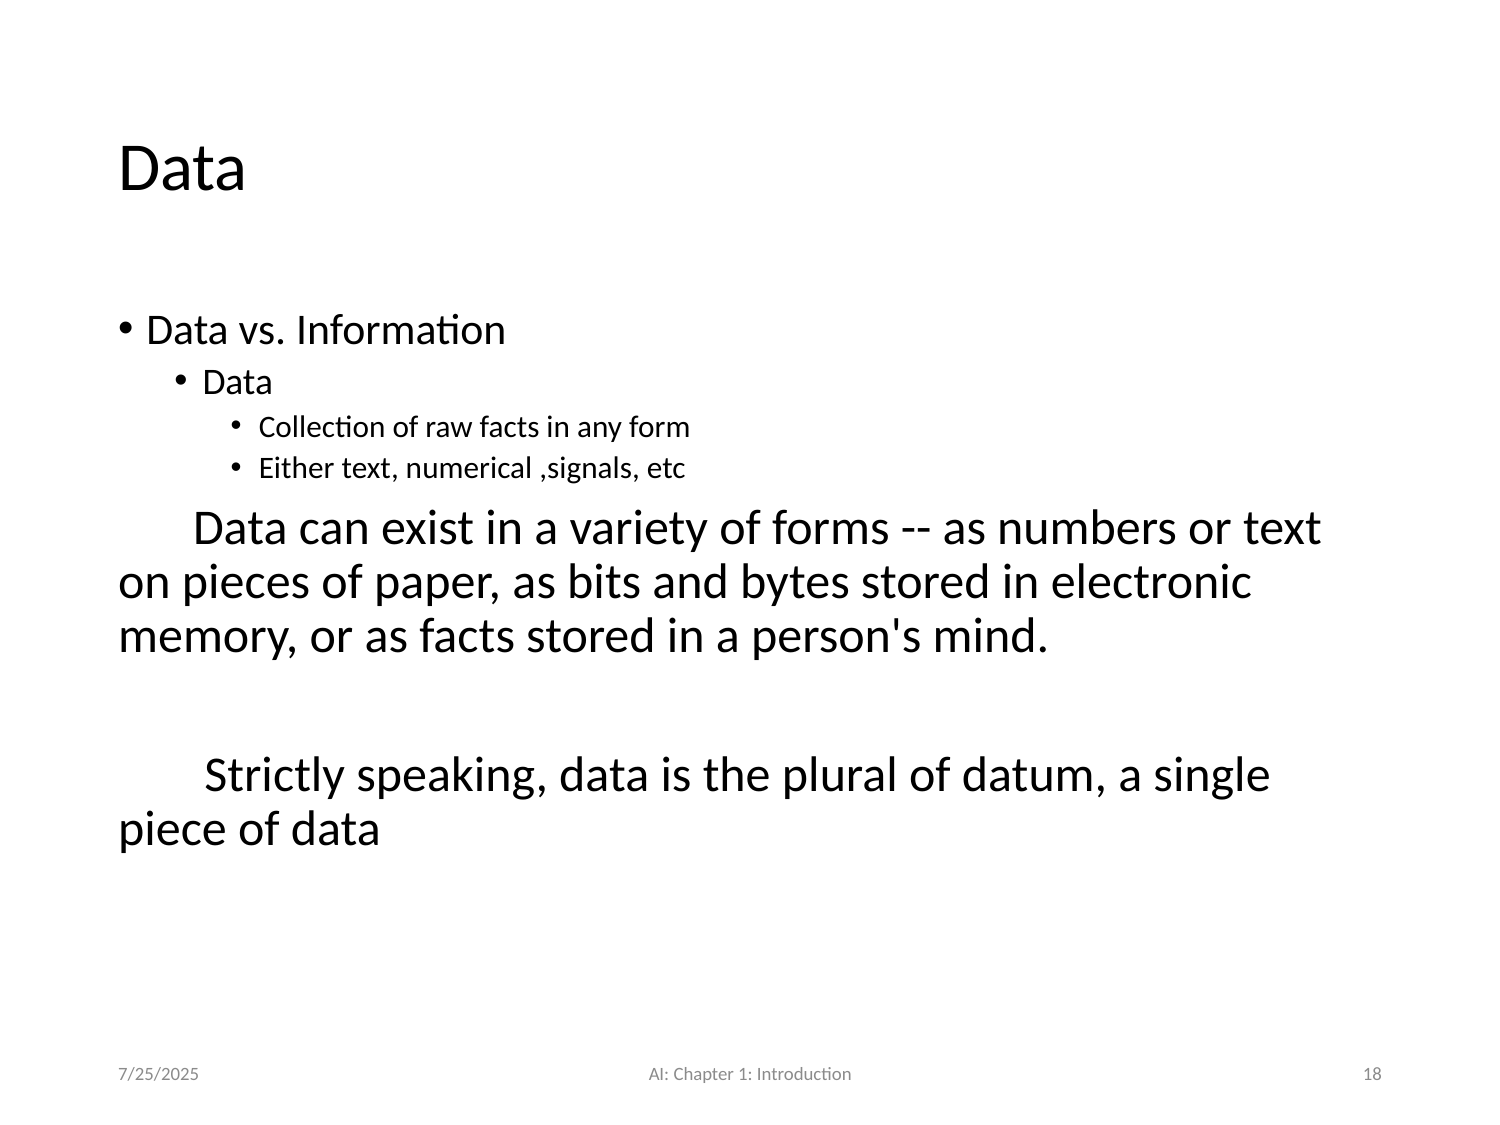

# Data
Data vs. Information
Data
Collection of raw facts in any form
Either text, numerical ,signals, etc
Data can exist in a variety of forms -- as numbers or text on pieces of paper, as bits and bytes stored in electronic memory, or as facts stored in a person's mind.

 Strictly speaking, data is the plural of datum, a single piece of data

7/25/2025
AI: Chapter 1: Introduction
18